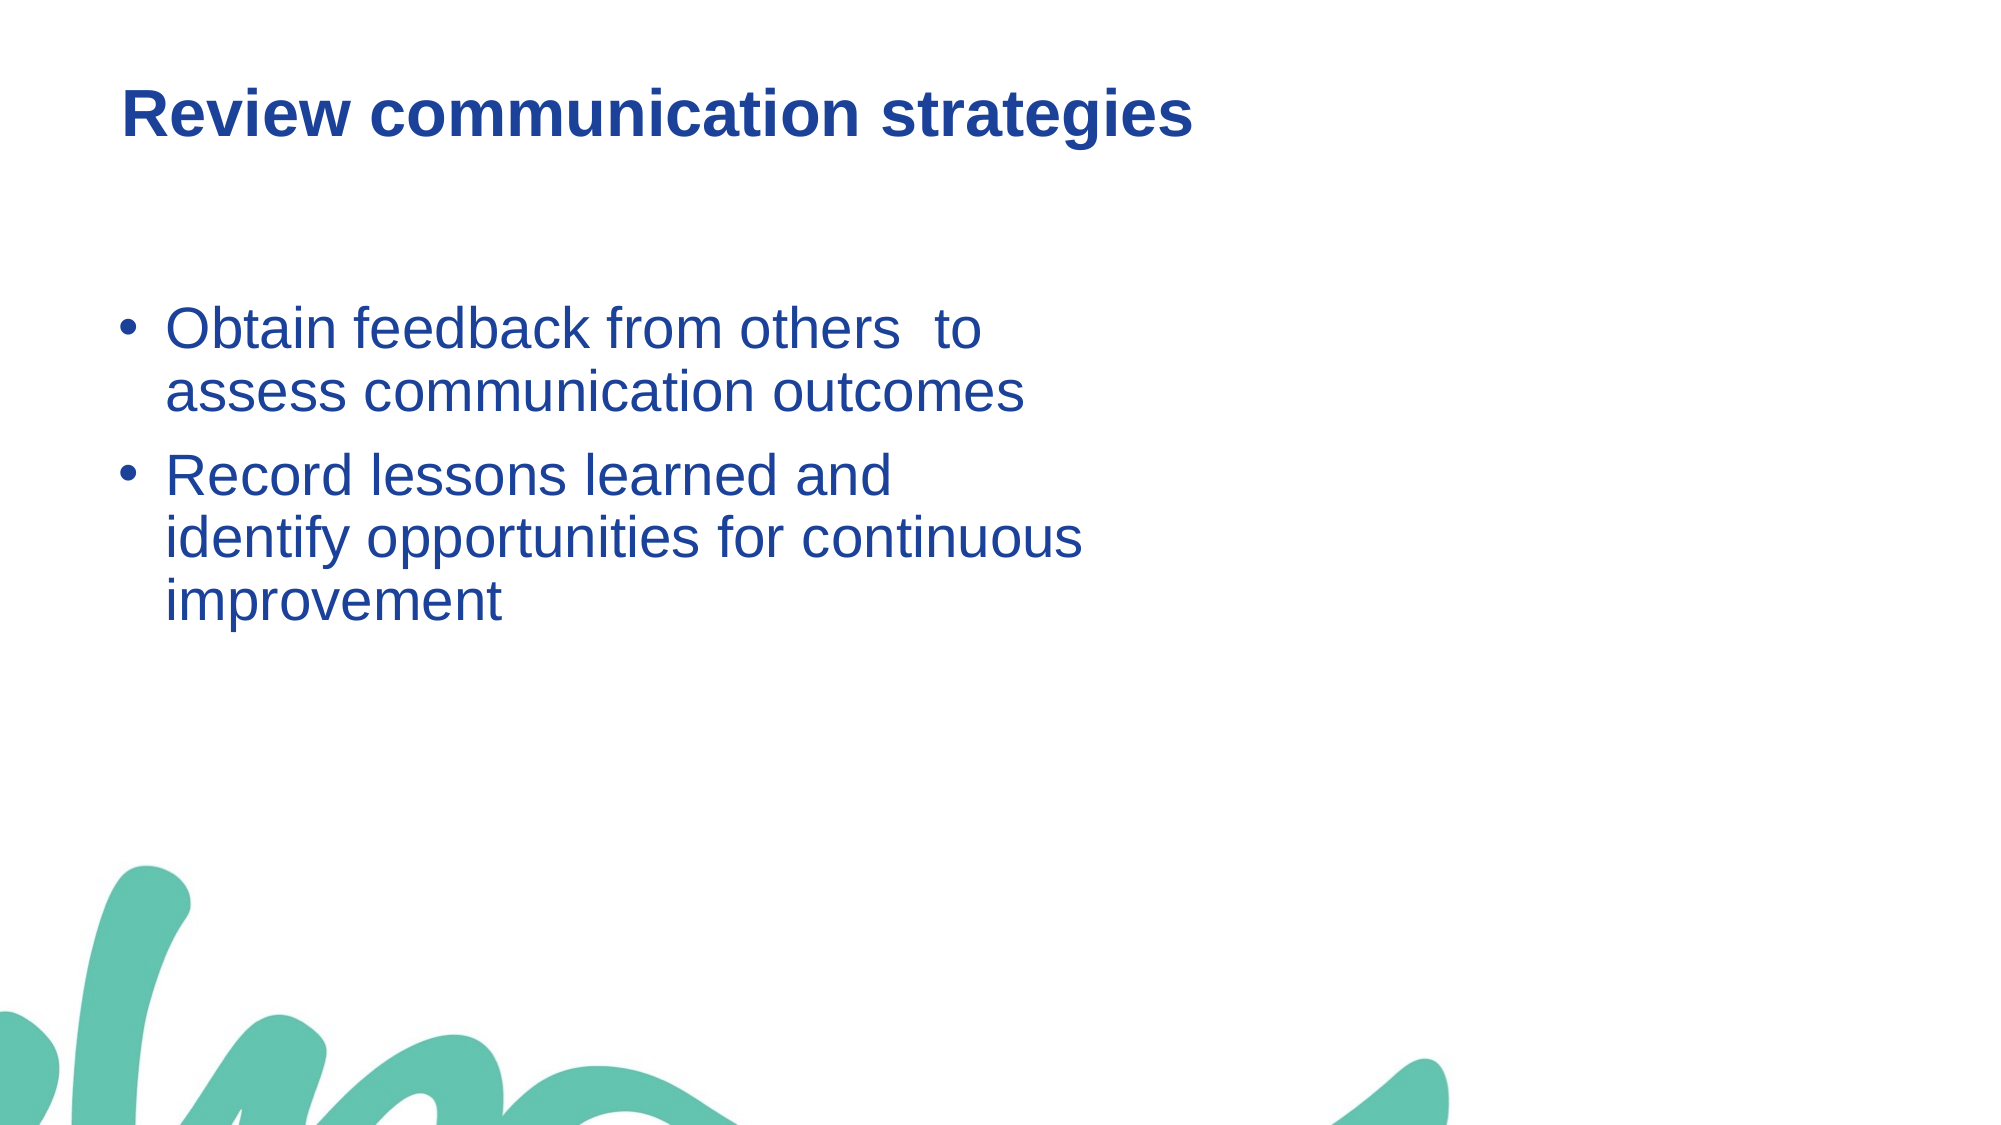

Review communication strategies
Obtain feedback from others  to assess communication outcomes​
Record lessons learned and identify opportunities for continuous improvement